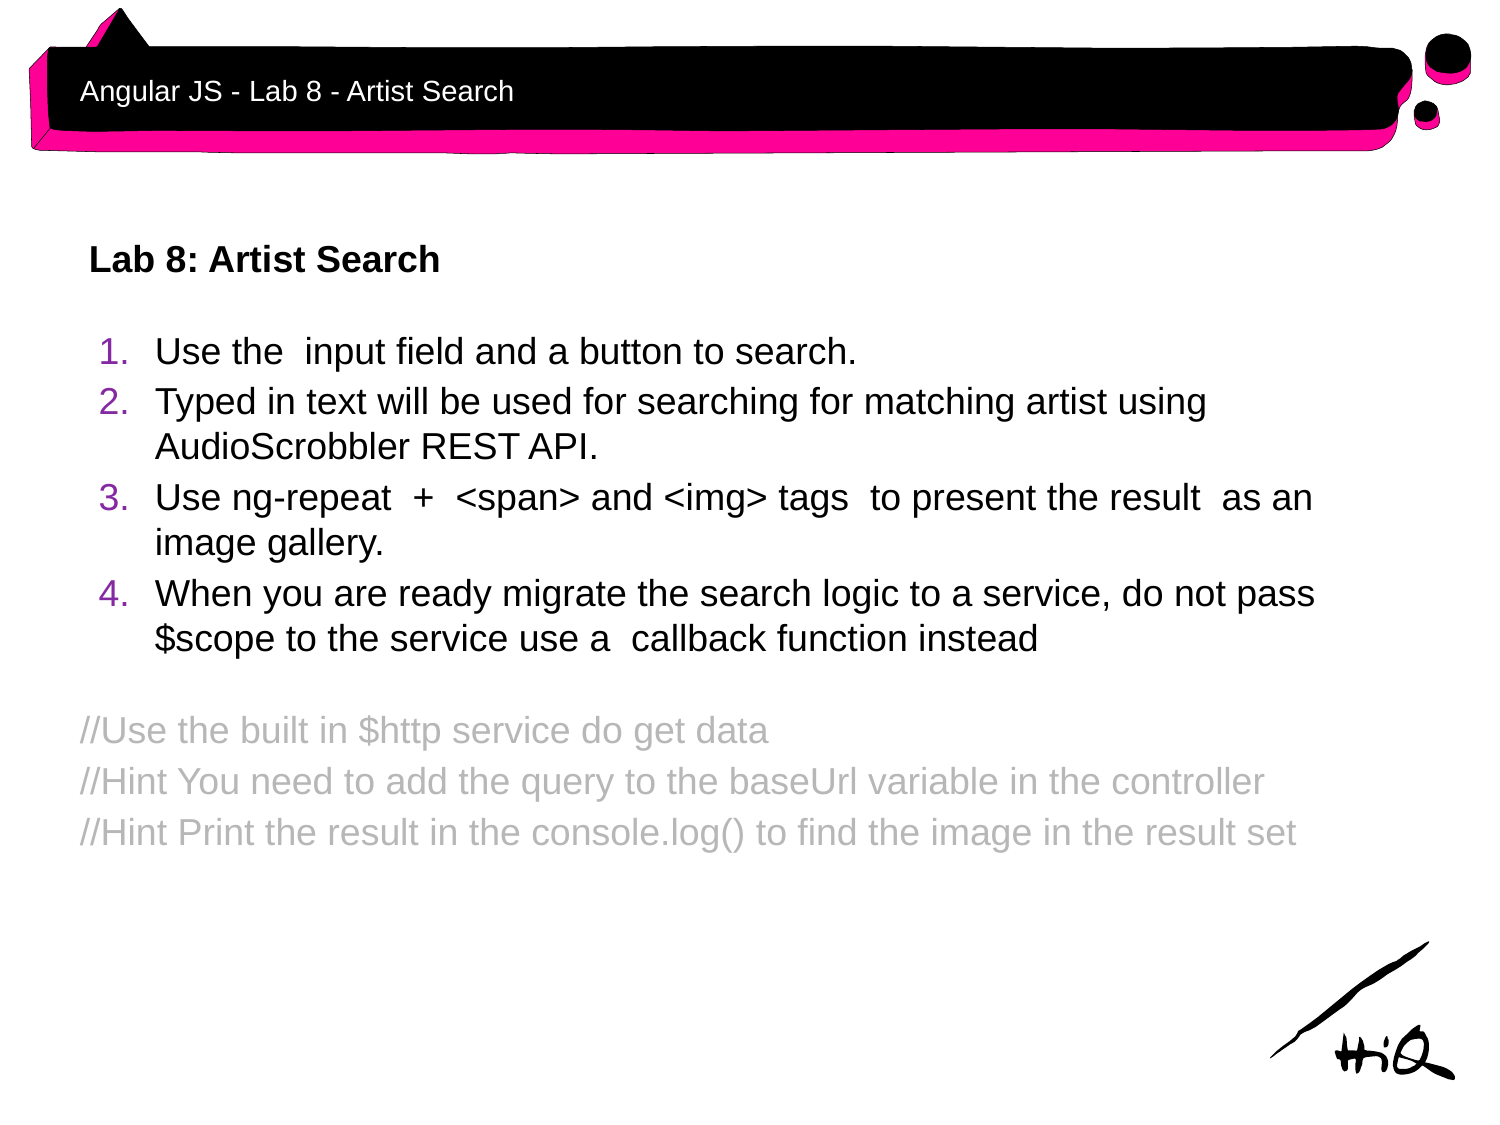

# Angular JS - Lab 8 - Artist Search
Lab 8: Artist Search

Use the  input field and a button to search.
Typed in text will be used for searching for matching artist using AudioScrobbler REST API.
Use ng-repeat  +  <span> and <img> tags  to present the result  as an image gallery.
When you are ready migrate the search logic to a service, do not pass $scope to the service use a  callback function instead

//Use the built in $http service do get data
//Hint You need to add the query to the baseUrl variable in the controller
//Hint Print the result in the console.log() to find the image in the result set